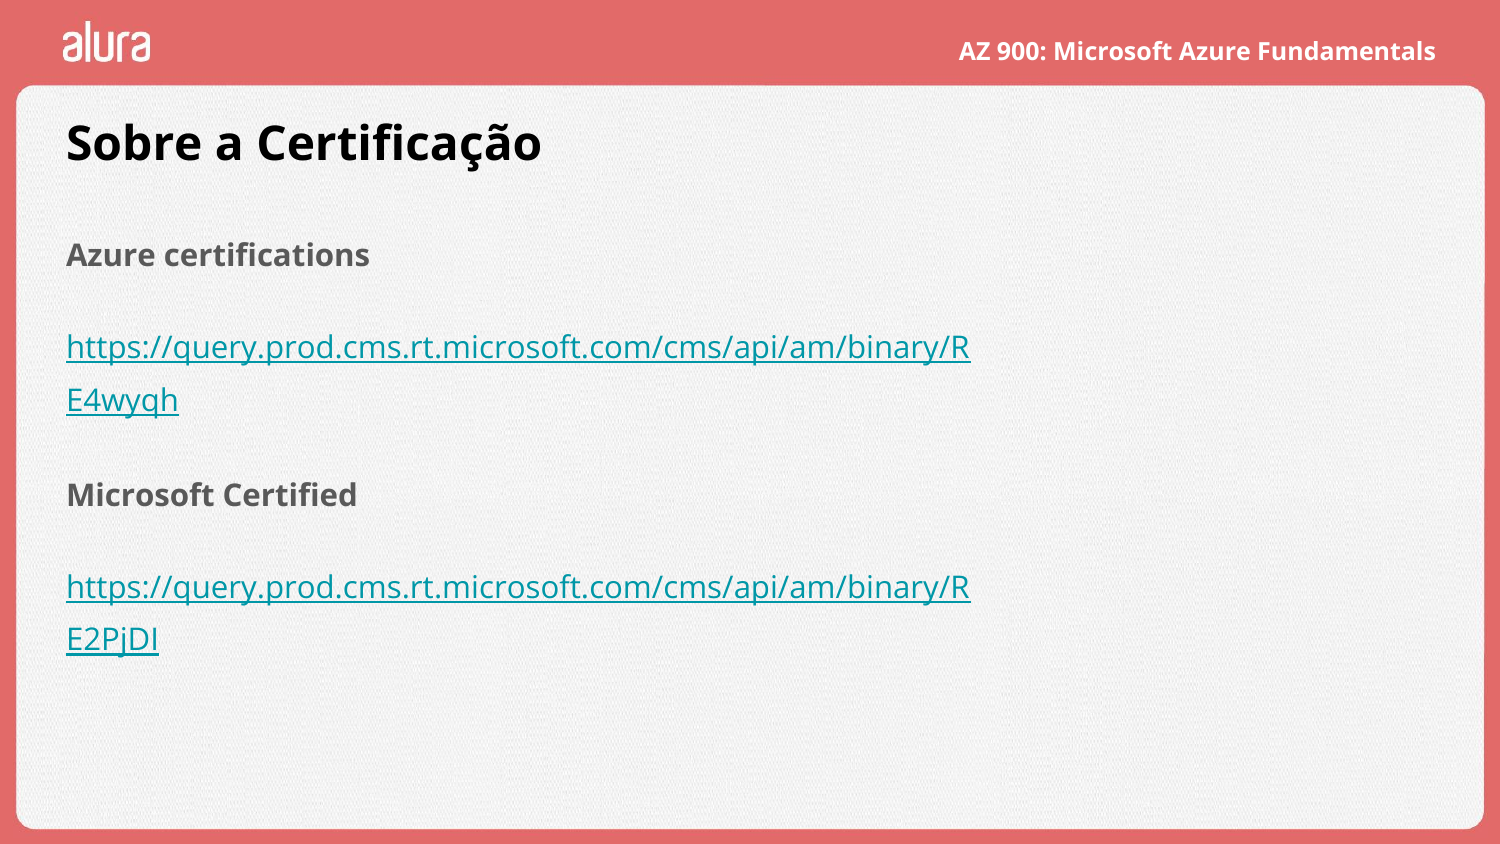

# Sobre a Certificação
Azure certifications
https://query.prod.cms.rt.microsoft.com/cms/api/am/binary/RE4wyqh
Microsoft Certified
https://query.prod.cms.rt.microsoft.com/cms/api/am/binary/RE2PjDI